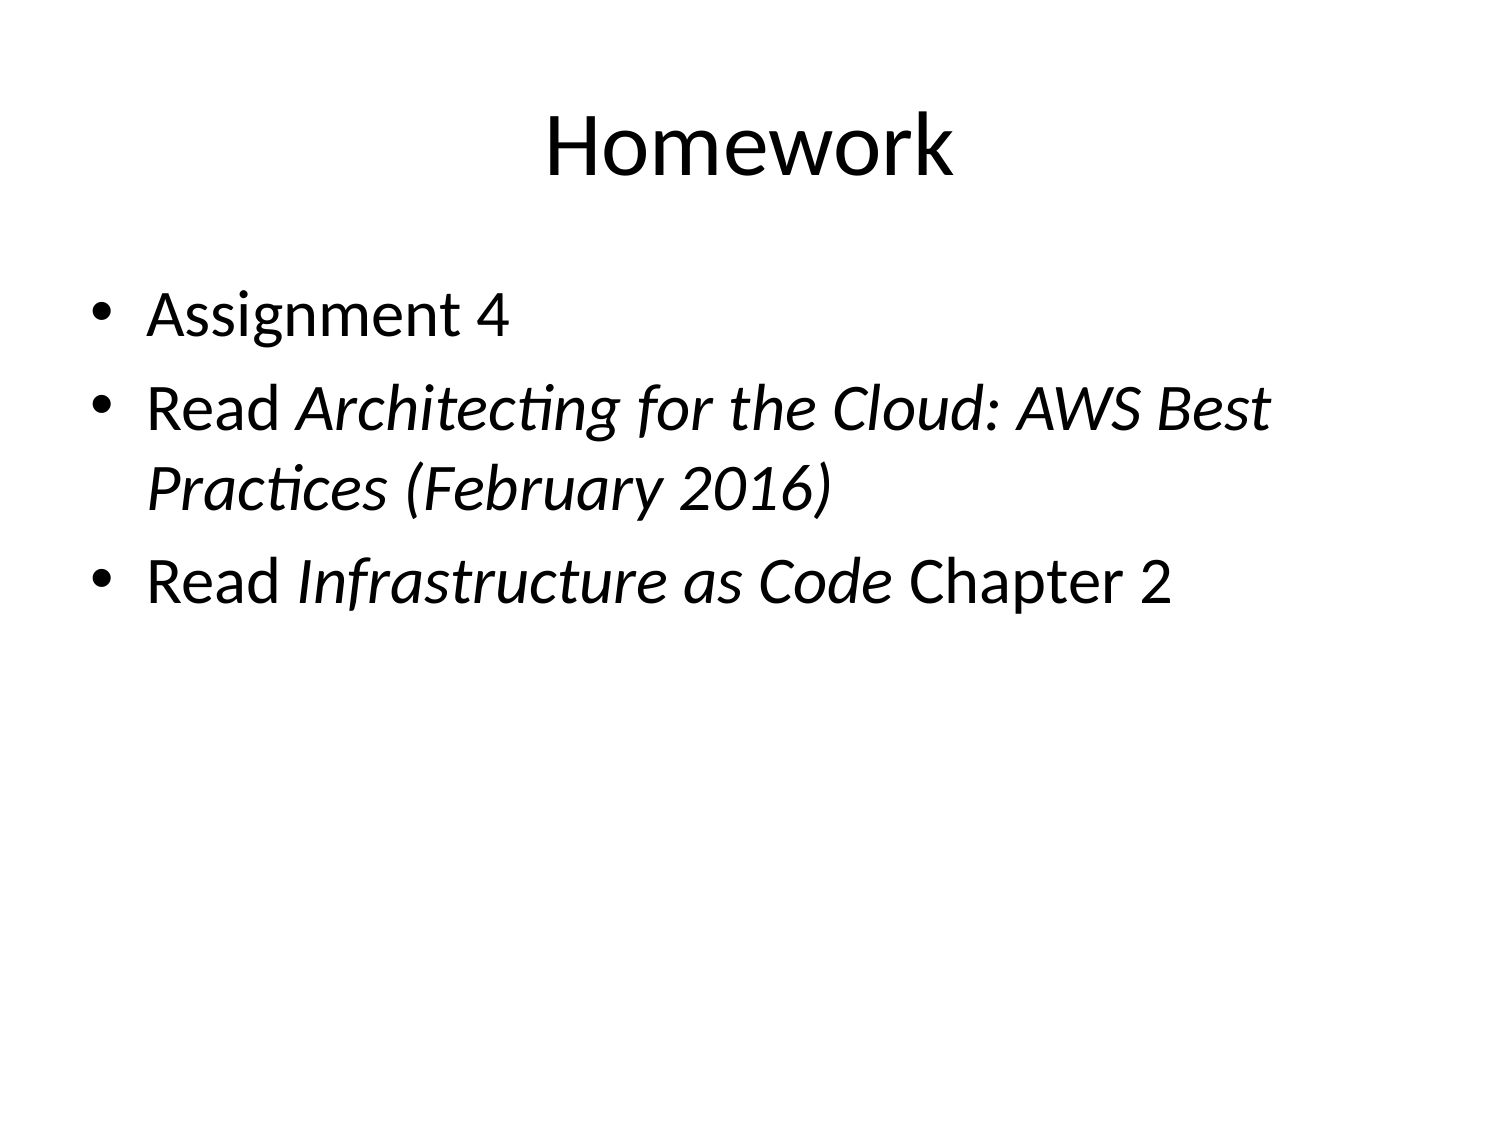

# Homework
Assignment 4
Read Architecting for the Cloud: AWS Best Practices (February 2016)
Read Infrastructure as Code Chapter 2